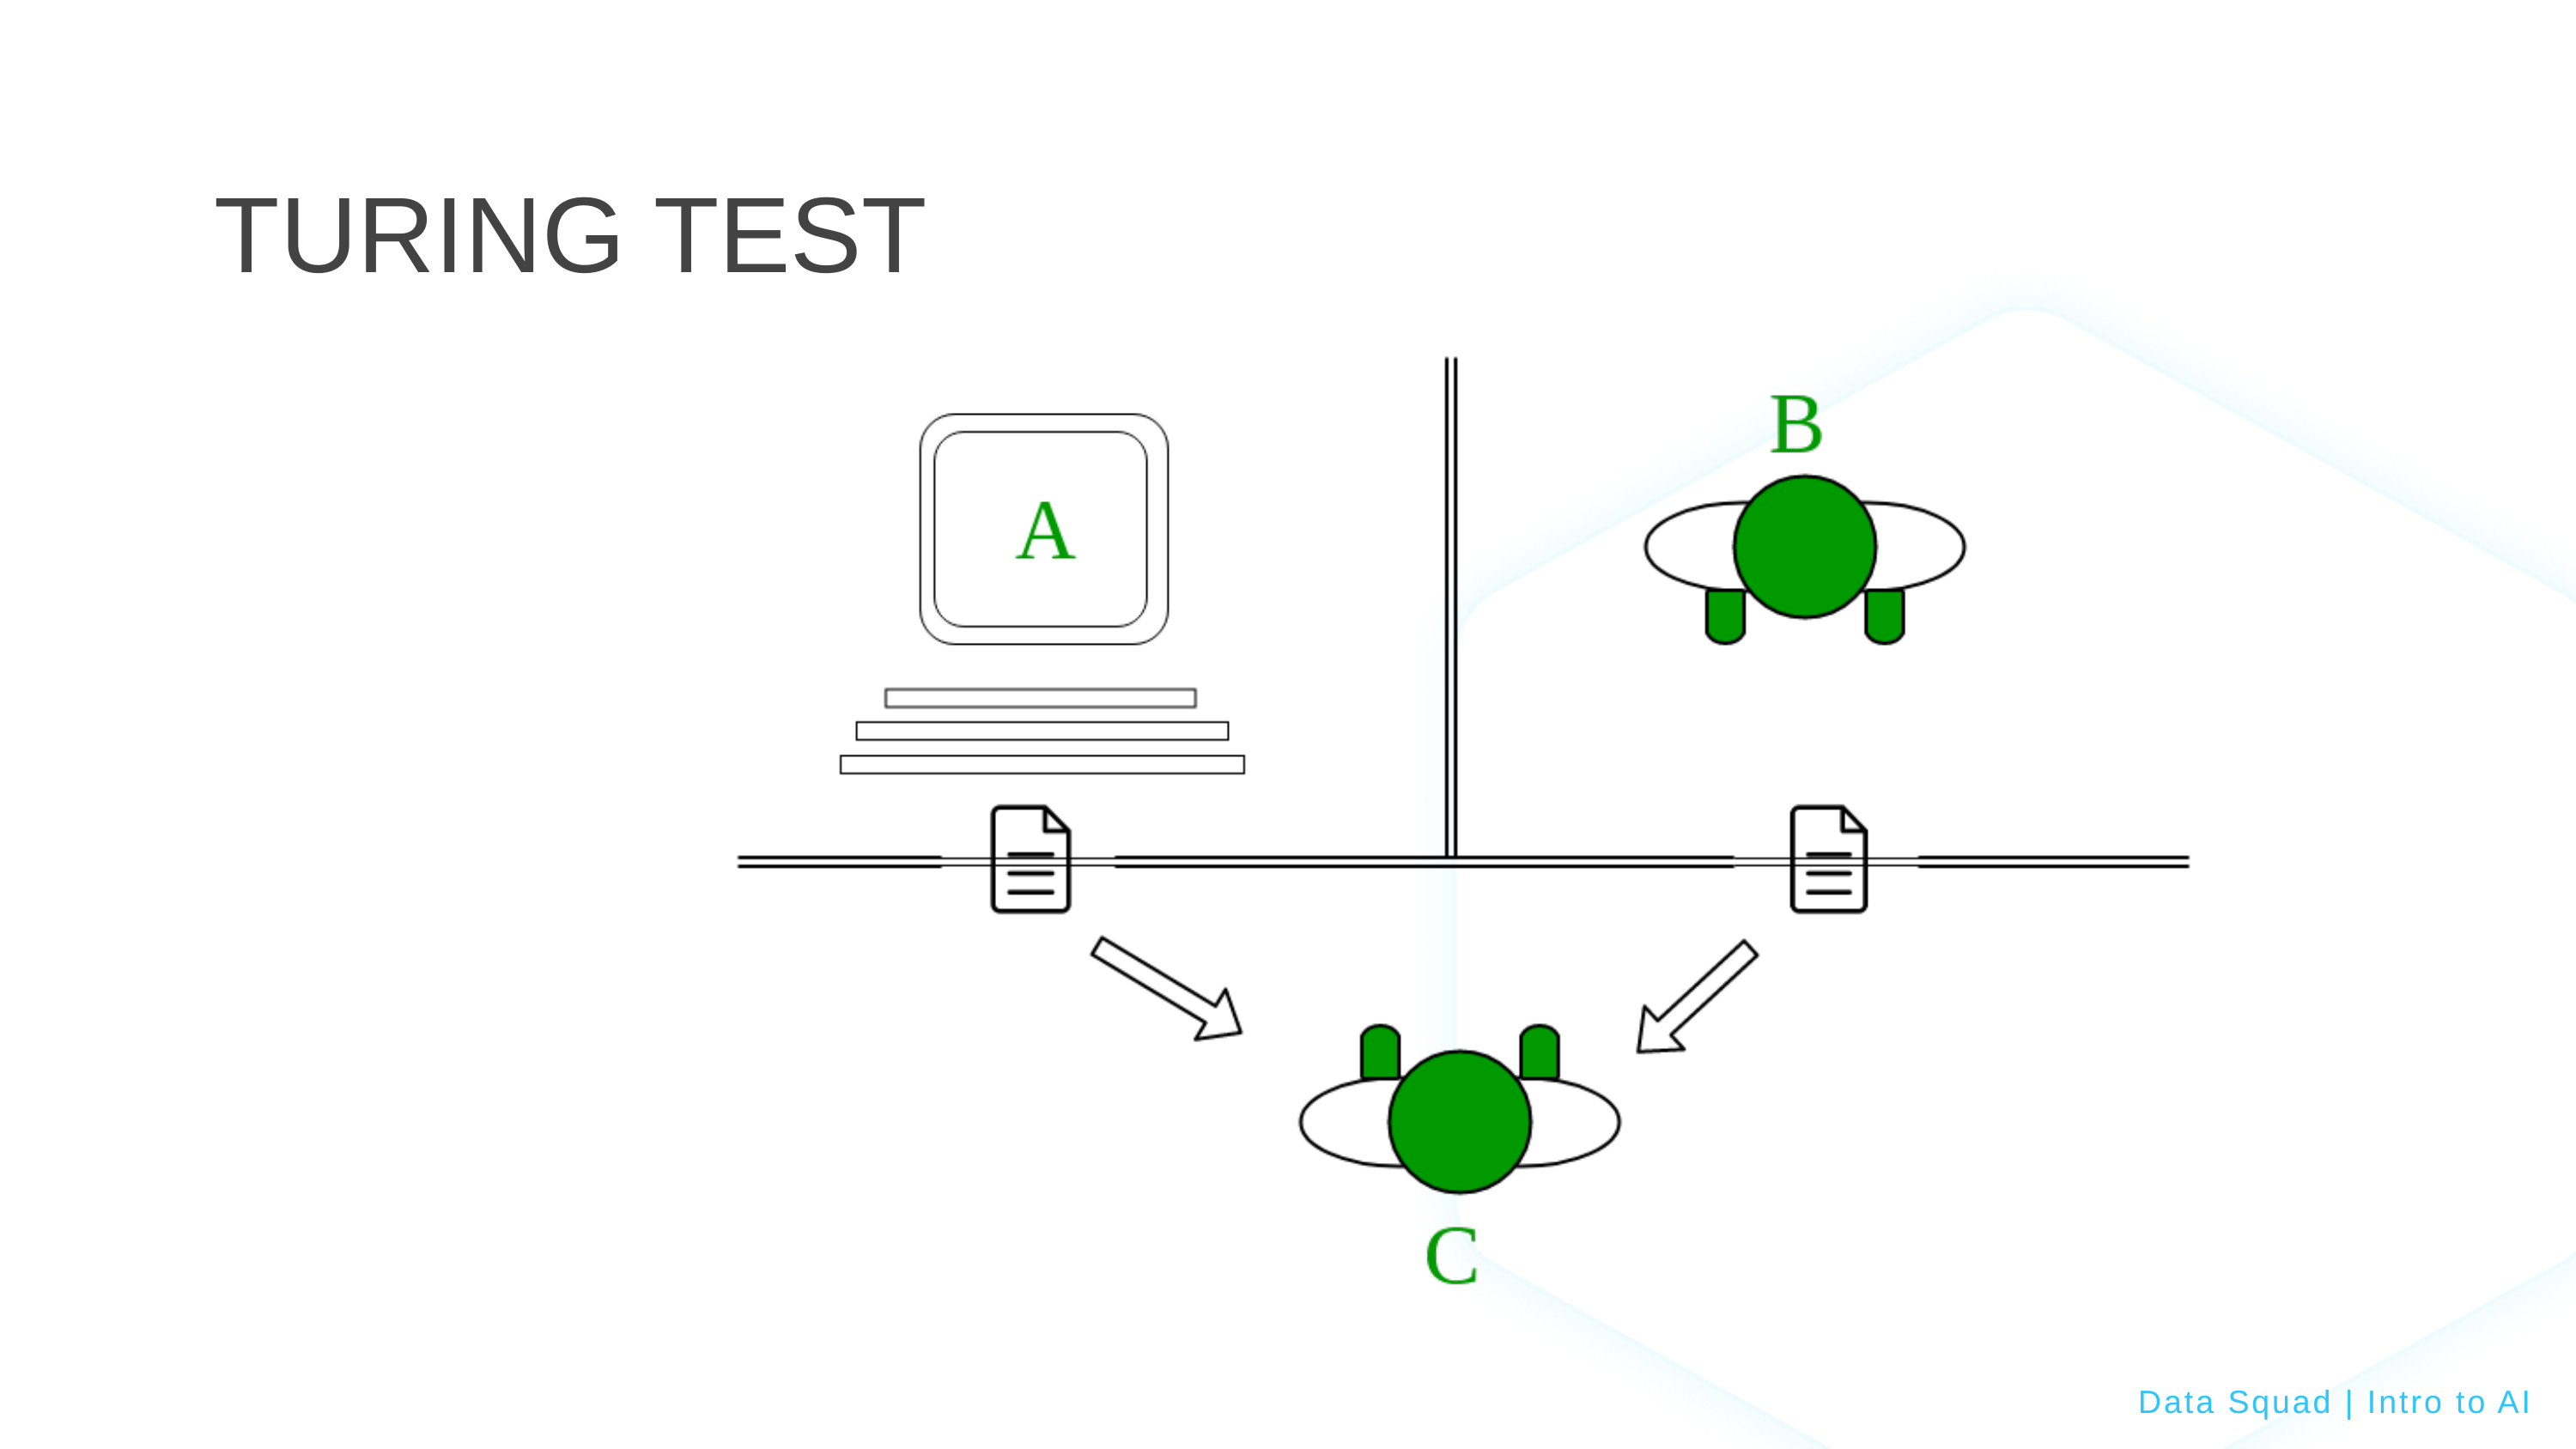

TURING TEST

Data Squad | Intro to AI